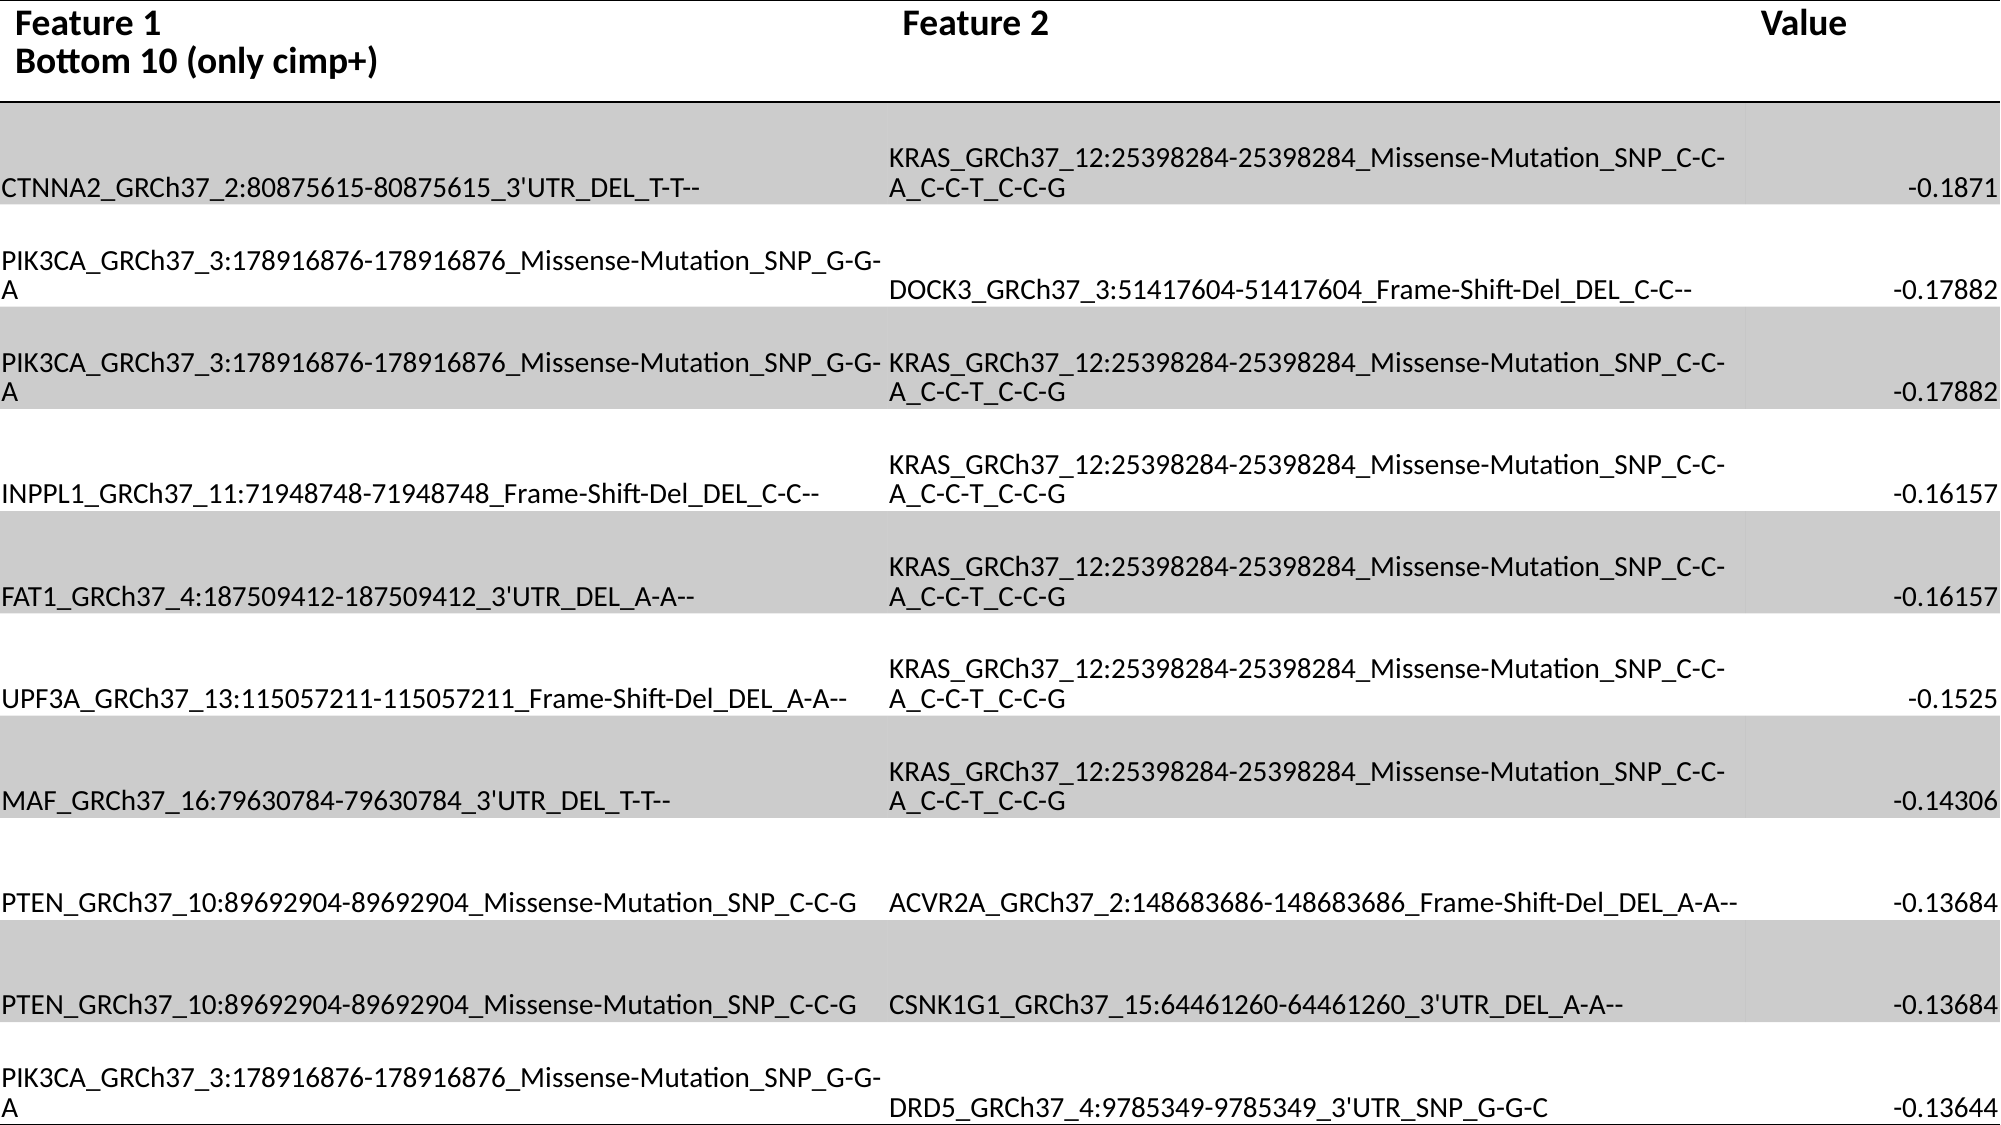

| Feature 1 Bottom 10 (only cimp+) | Feature 2 | Value |
| --- | --- | --- |
| CTNNA2\_GRCh37\_2:80875615-80875615\_3'UTR\_DEL\_T-T-- | KRAS\_GRCh37\_12:25398284-25398284\_Missense-Mutation\_SNP\_C-C-A\_C-C-T\_C-C-G | -0.1871 |
| PIK3CA\_GRCh37\_3:178916876-178916876\_Missense-Mutation\_SNP\_G-G-A | DOCK3\_GRCh37\_3:51417604-51417604\_Frame-Shift-Del\_DEL\_C-C-- | -0.17882 |
| PIK3CA\_GRCh37\_3:178916876-178916876\_Missense-Mutation\_SNP\_G-G-A | KRAS\_GRCh37\_12:25398284-25398284\_Missense-Mutation\_SNP\_C-C-A\_C-C-T\_C-C-G | -0.17882 |
| INPPL1\_GRCh37\_11:71948748-71948748\_Frame-Shift-Del\_DEL\_C-C-- | KRAS\_GRCh37\_12:25398284-25398284\_Missense-Mutation\_SNP\_C-C-A\_C-C-T\_C-C-G | -0.16157 |
| FAT1\_GRCh37\_4:187509412-187509412\_3'UTR\_DEL\_A-A-- | KRAS\_GRCh37\_12:25398284-25398284\_Missense-Mutation\_SNP\_C-C-A\_C-C-T\_C-C-G | -0.16157 |
| UPF3A\_GRCh37\_13:115057211-115057211\_Frame-Shift-Del\_DEL\_A-A-- | KRAS\_GRCh37\_12:25398284-25398284\_Missense-Mutation\_SNP\_C-C-A\_C-C-T\_C-C-G | -0.1525 |
| MAF\_GRCh37\_16:79630784-79630784\_3'UTR\_DEL\_T-T-- | KRAS\_GRCh37\_12:25398284-25398284\_Missense-Mutation\_SNP\_C-C-A\_C-C-T\_C-C-G | -0.14306 |
| PTEN\_GRCh37\_10:89692904-89692904\_Missense-Mutation\_SNP\_C-C-G | ACVR2A\_GRCh37\_2:148683686-148683686\_Frame-Shift-Del\_DEL\_A-A-- | -0.13684 |
| PTEN\_GRCh37\_10:89692904-89692904\_Missense-Mutation\_SNP\_C-C-G | CSNK1G1\_GRCh37\_15:64461260-64461260\_3'UTR\_DEL\_A-A-- | -0.13684 |
| PIK3CA\_GRCh37\_3:178916876-178916876\_Missense-Mutation\_SNP\_G-G-A | DRD5\_GRCh37\_4:9785349-9785349\_3'UTR\_SNP\_G-G-C | -0.13644 |